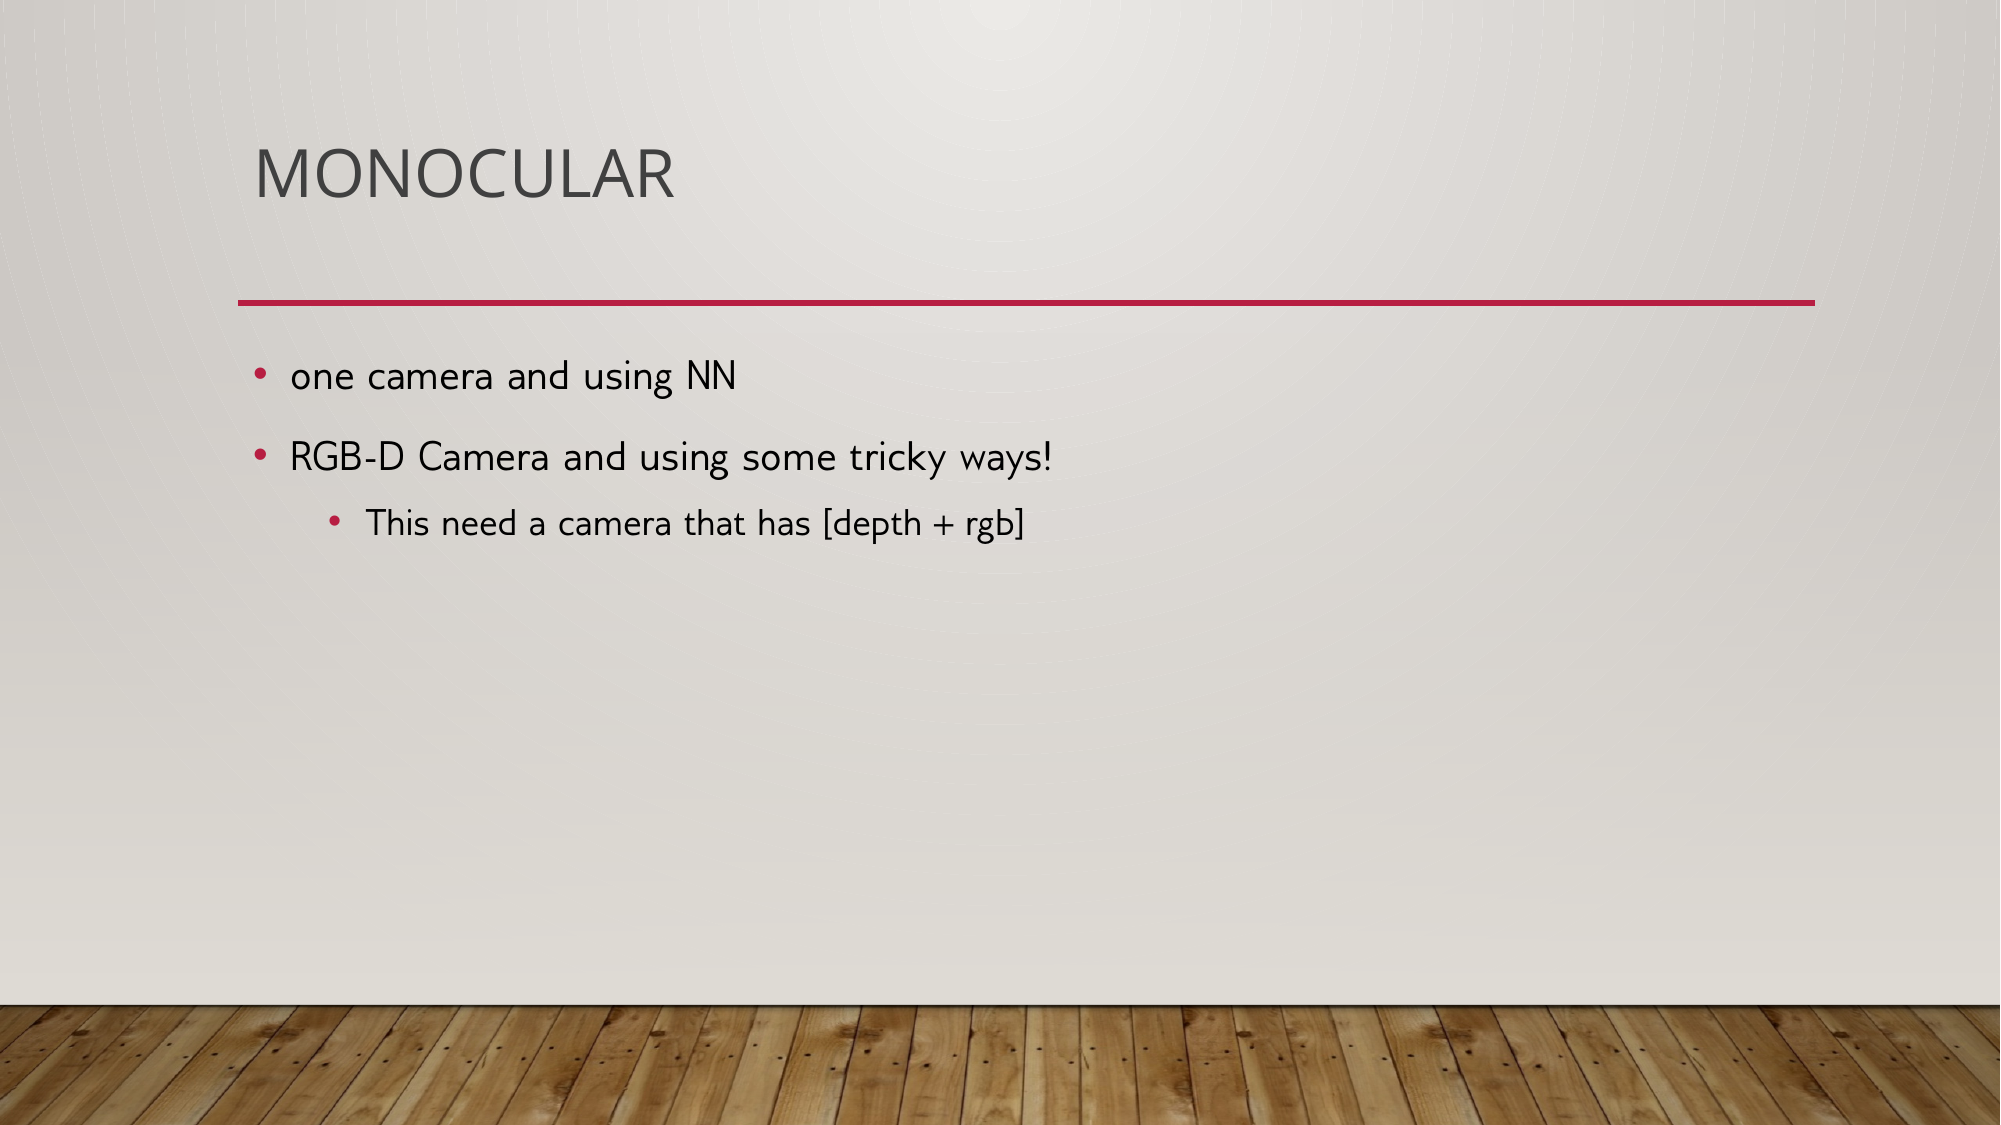

# monocular
one camera and using NN
RGB-D Camera and using some tricky ways!
This need a camera that has [depth + rgb]